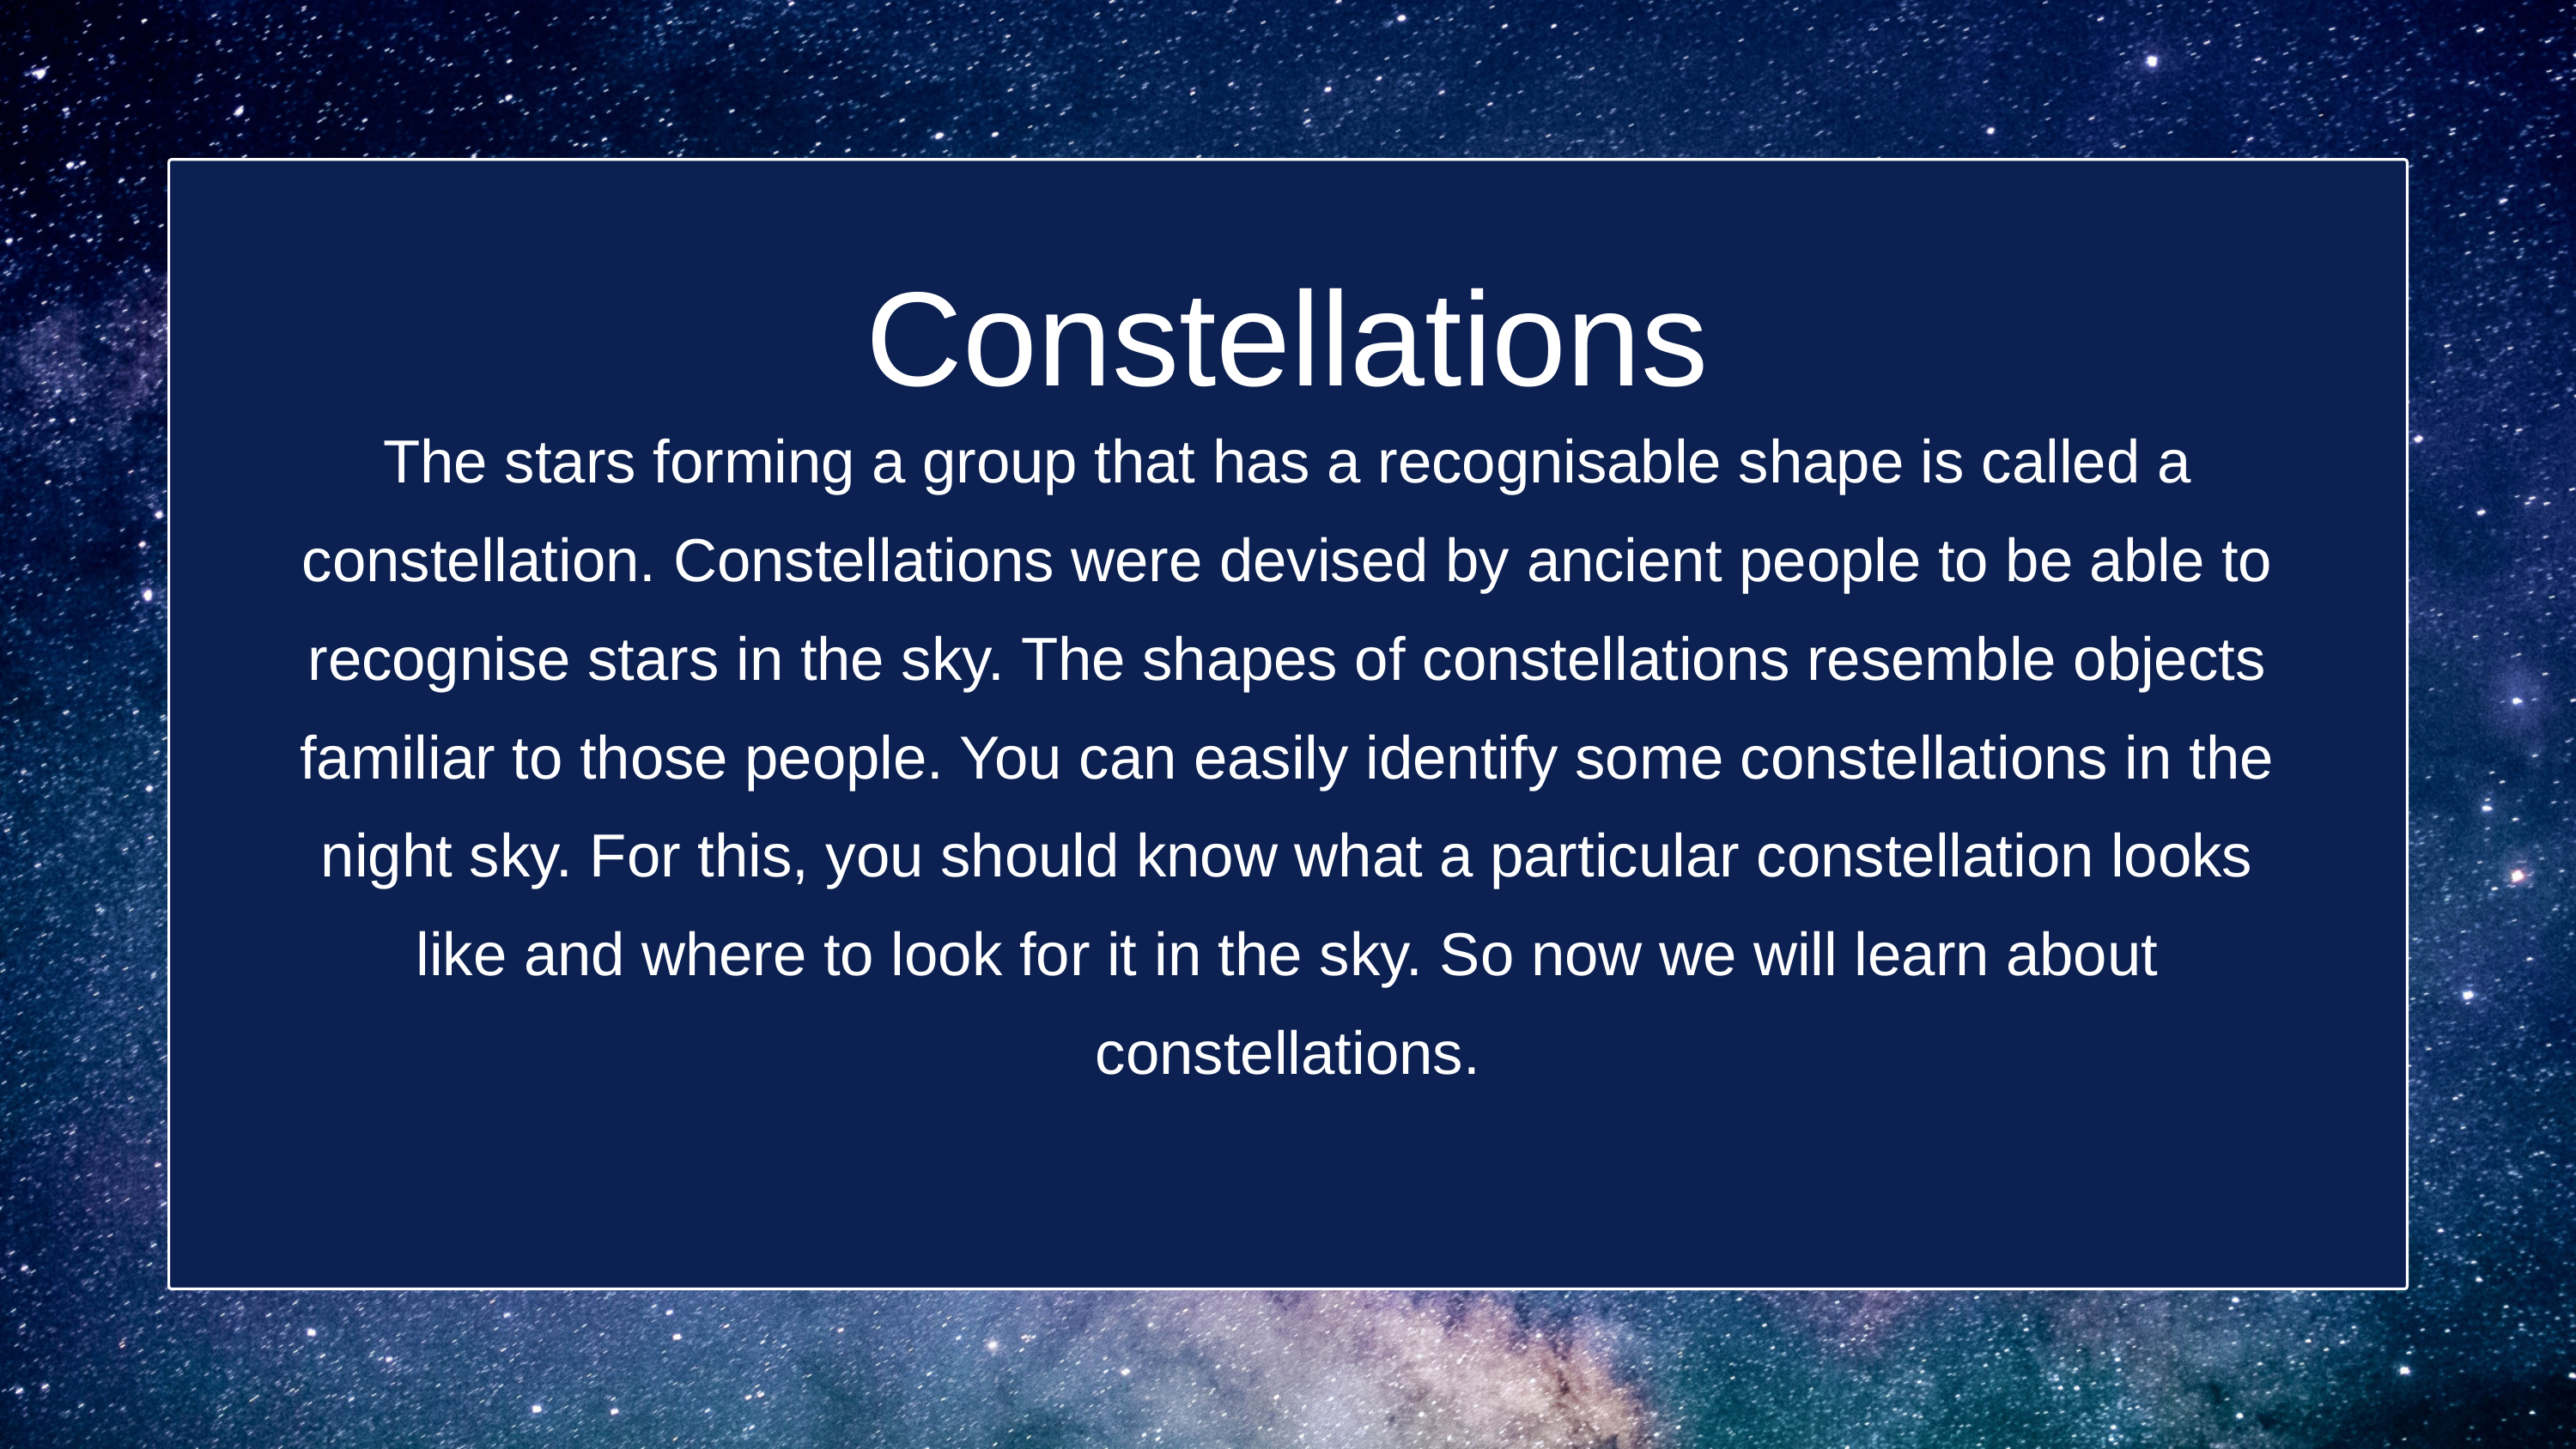

Constellations
The stars forming a group that has a recognisable shape is called a constellation. Constellations were devised by ancient people to be able to recognise stars in the sky. The shapes of constellations resemble objects familiar to those people. You can easily identify some constellations in the night sky. For this, you should know what a particular constellation looks like and where to look for it in the sky. So now we will learn about constellations.